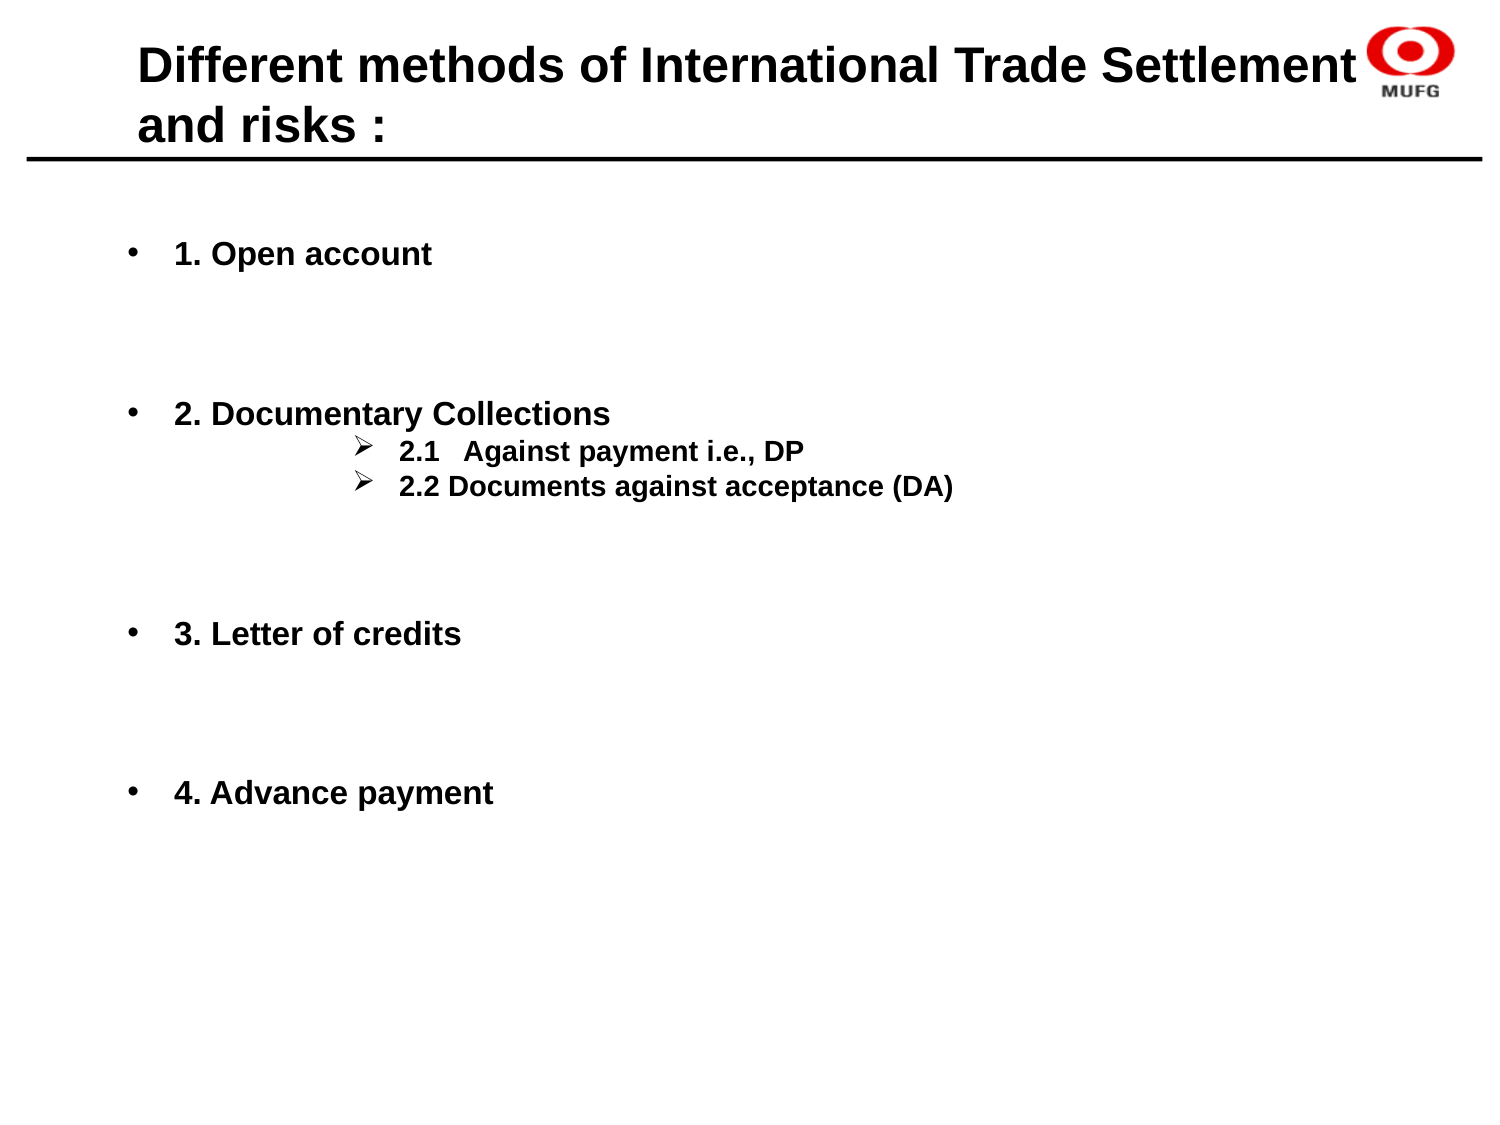

# Different methods of International Trade Settlement and risks :
1. Open account

2. Documentary Collections
2.1   Against payment i.e., DP
2.2 Documents against acceptance (DA)

3. Letter of credits

4. Advance payment